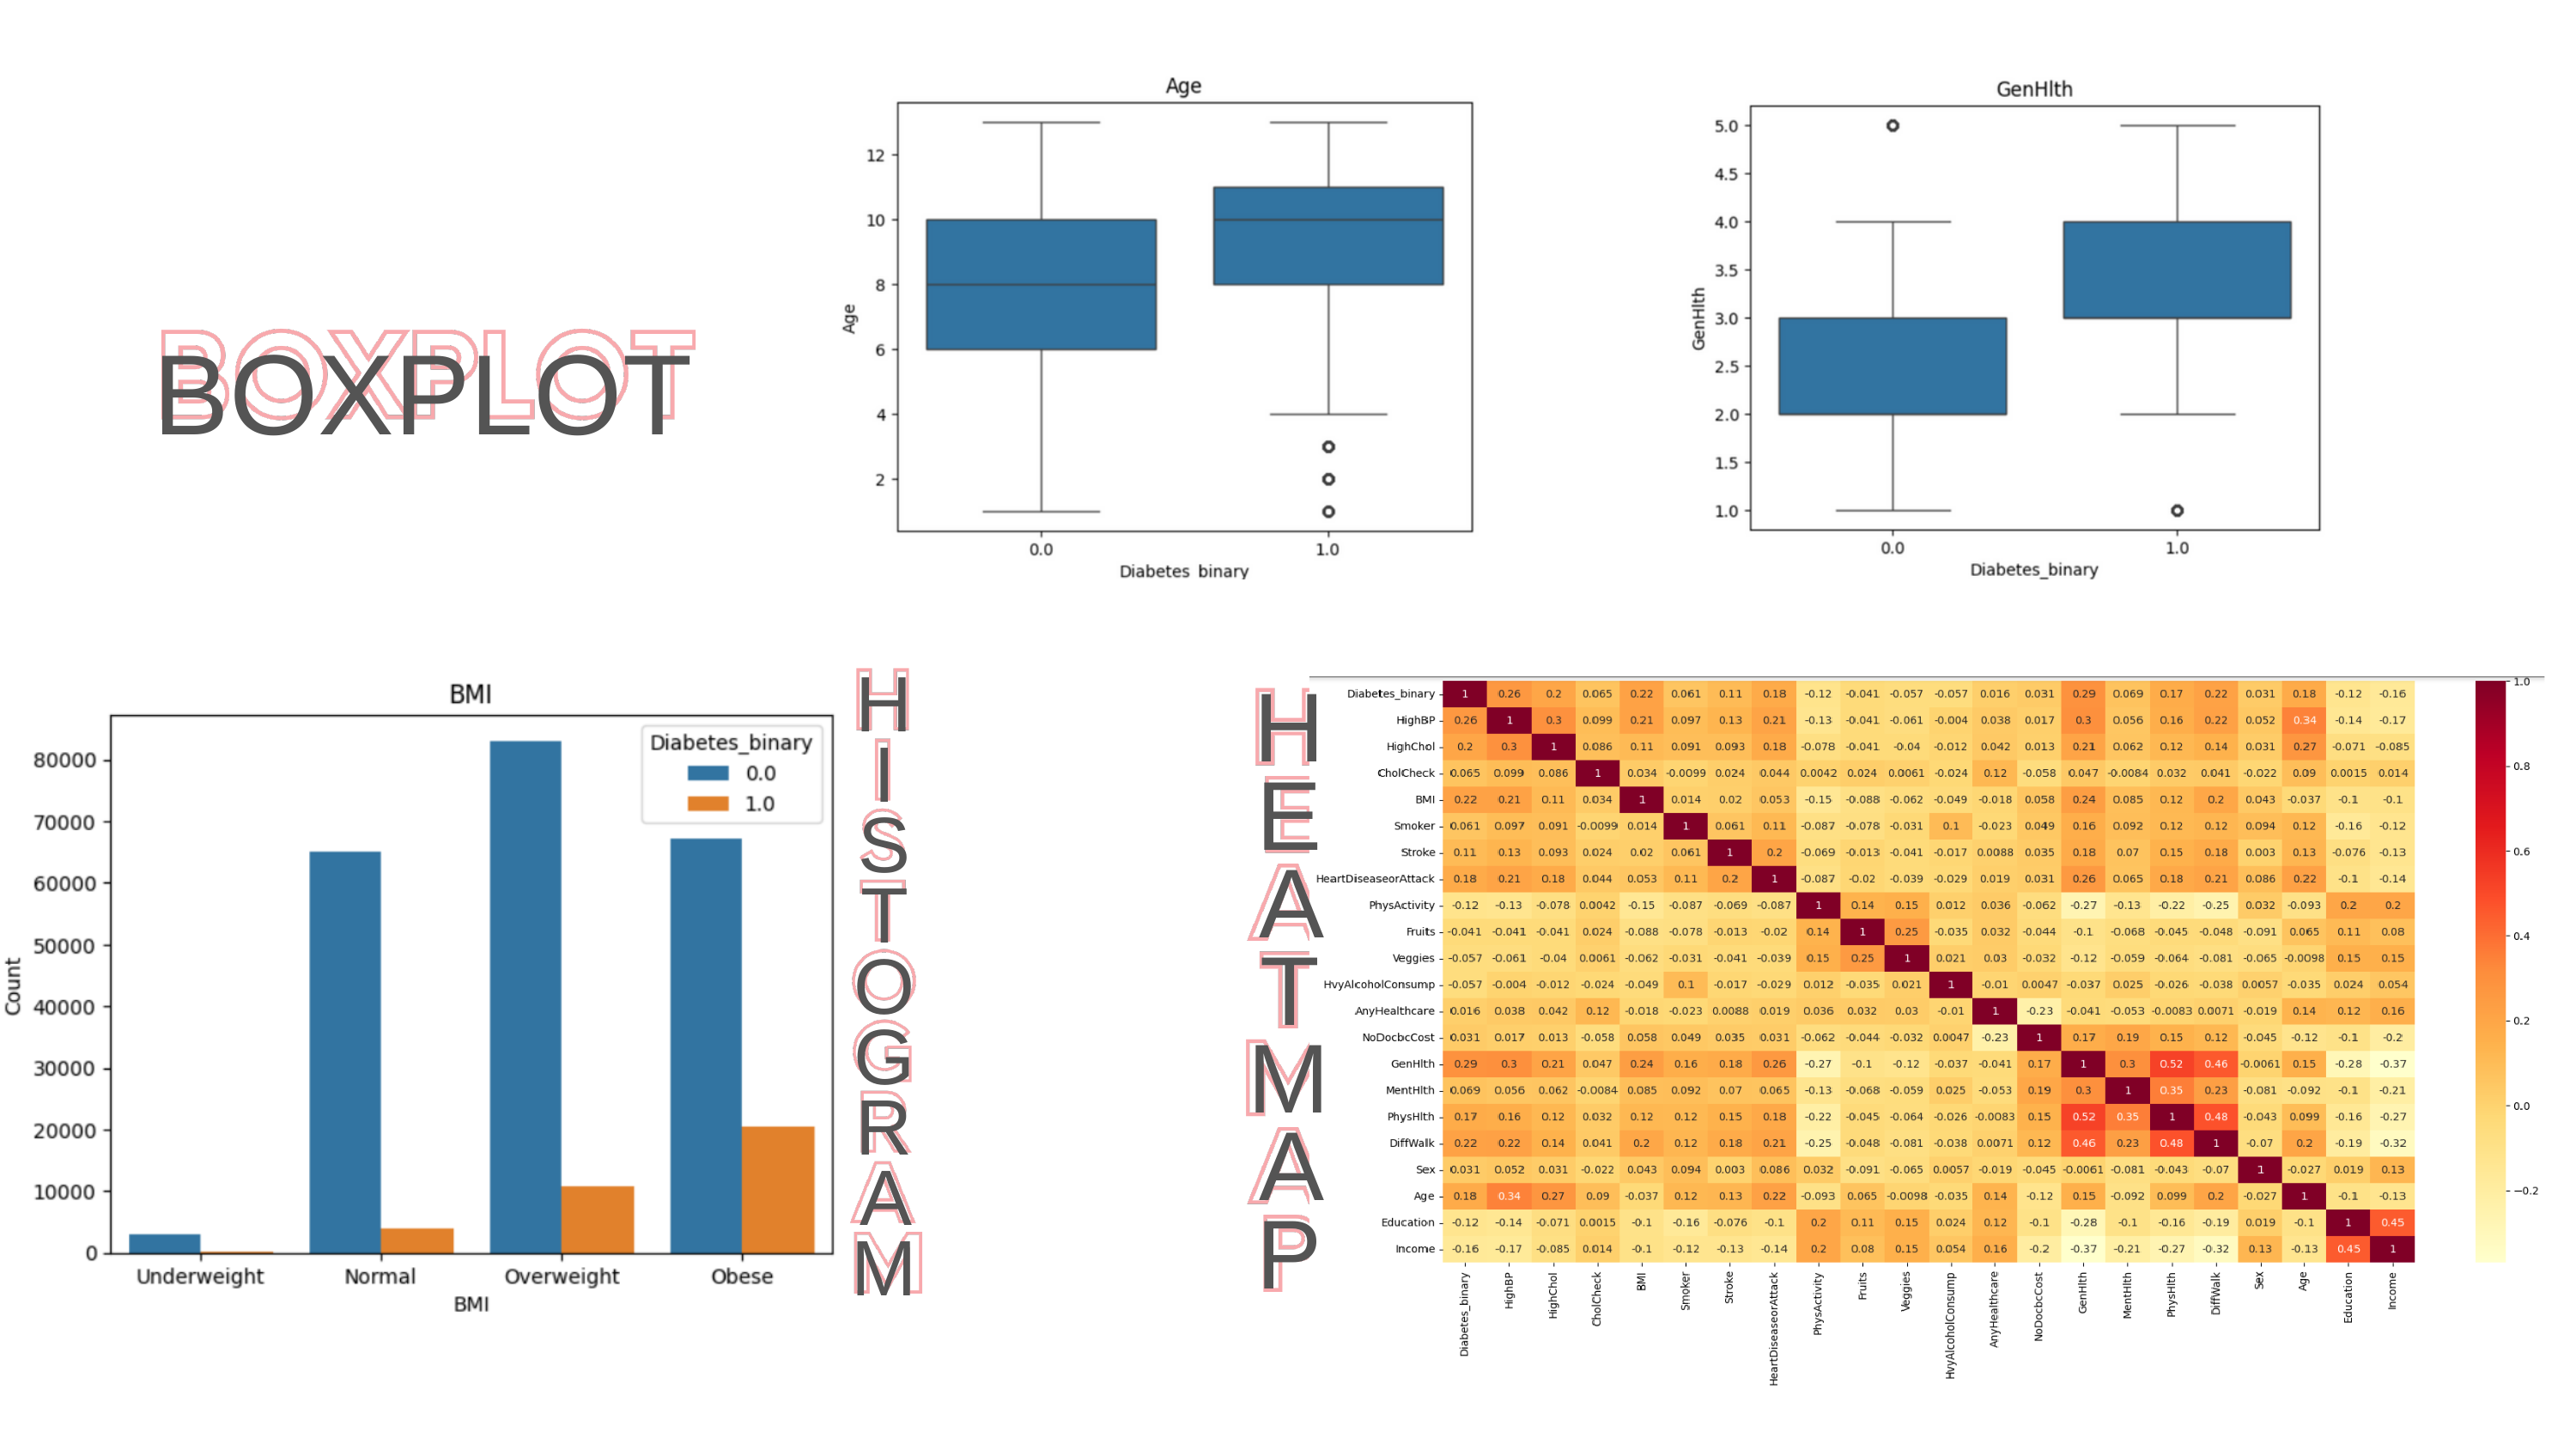

BOXPLOT

H I S T O G R A M

H E A T M A P